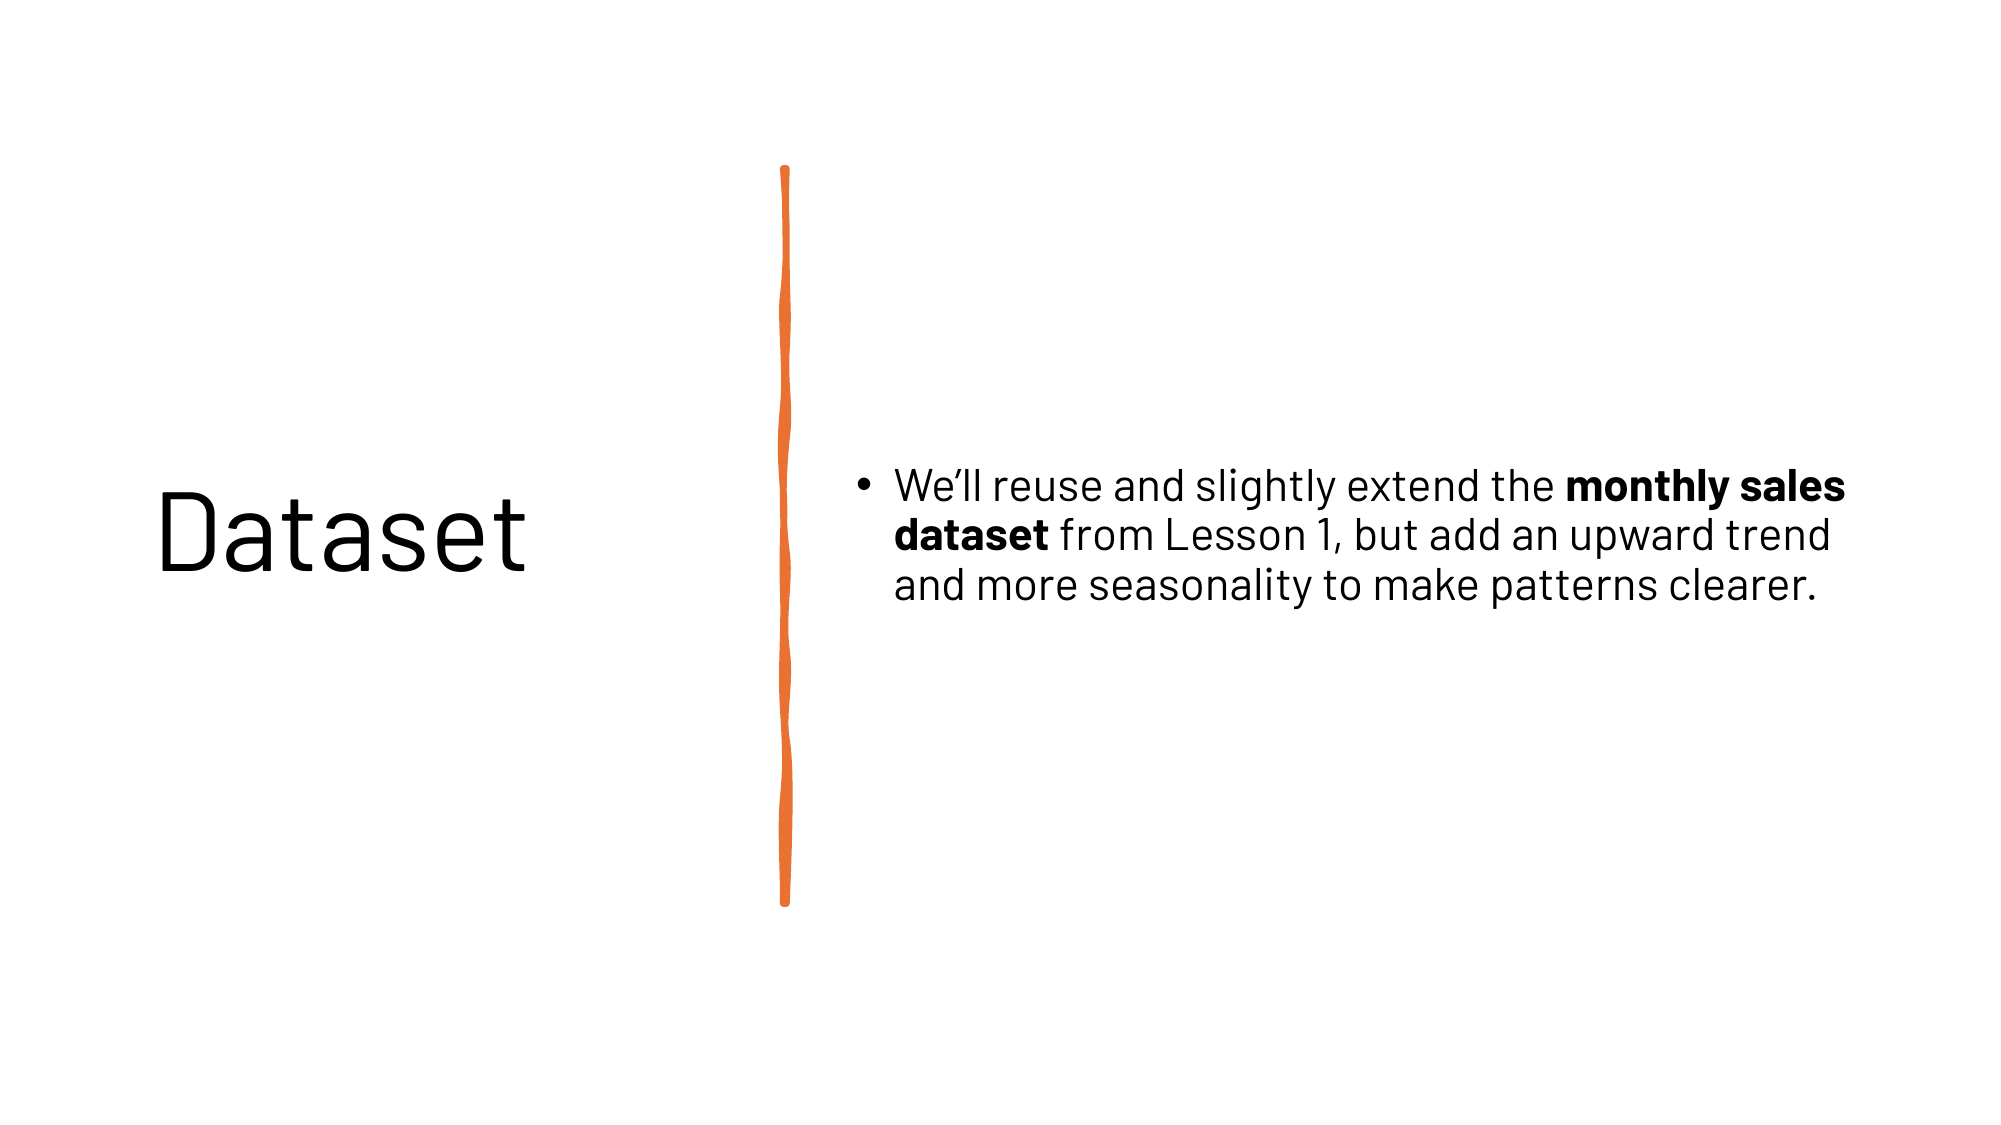

# Dataset
We’ll reuse and slightly extend the monthly sales dataset from Lesson 1, but add an upward trend and more seasonality to make patterns clearer.